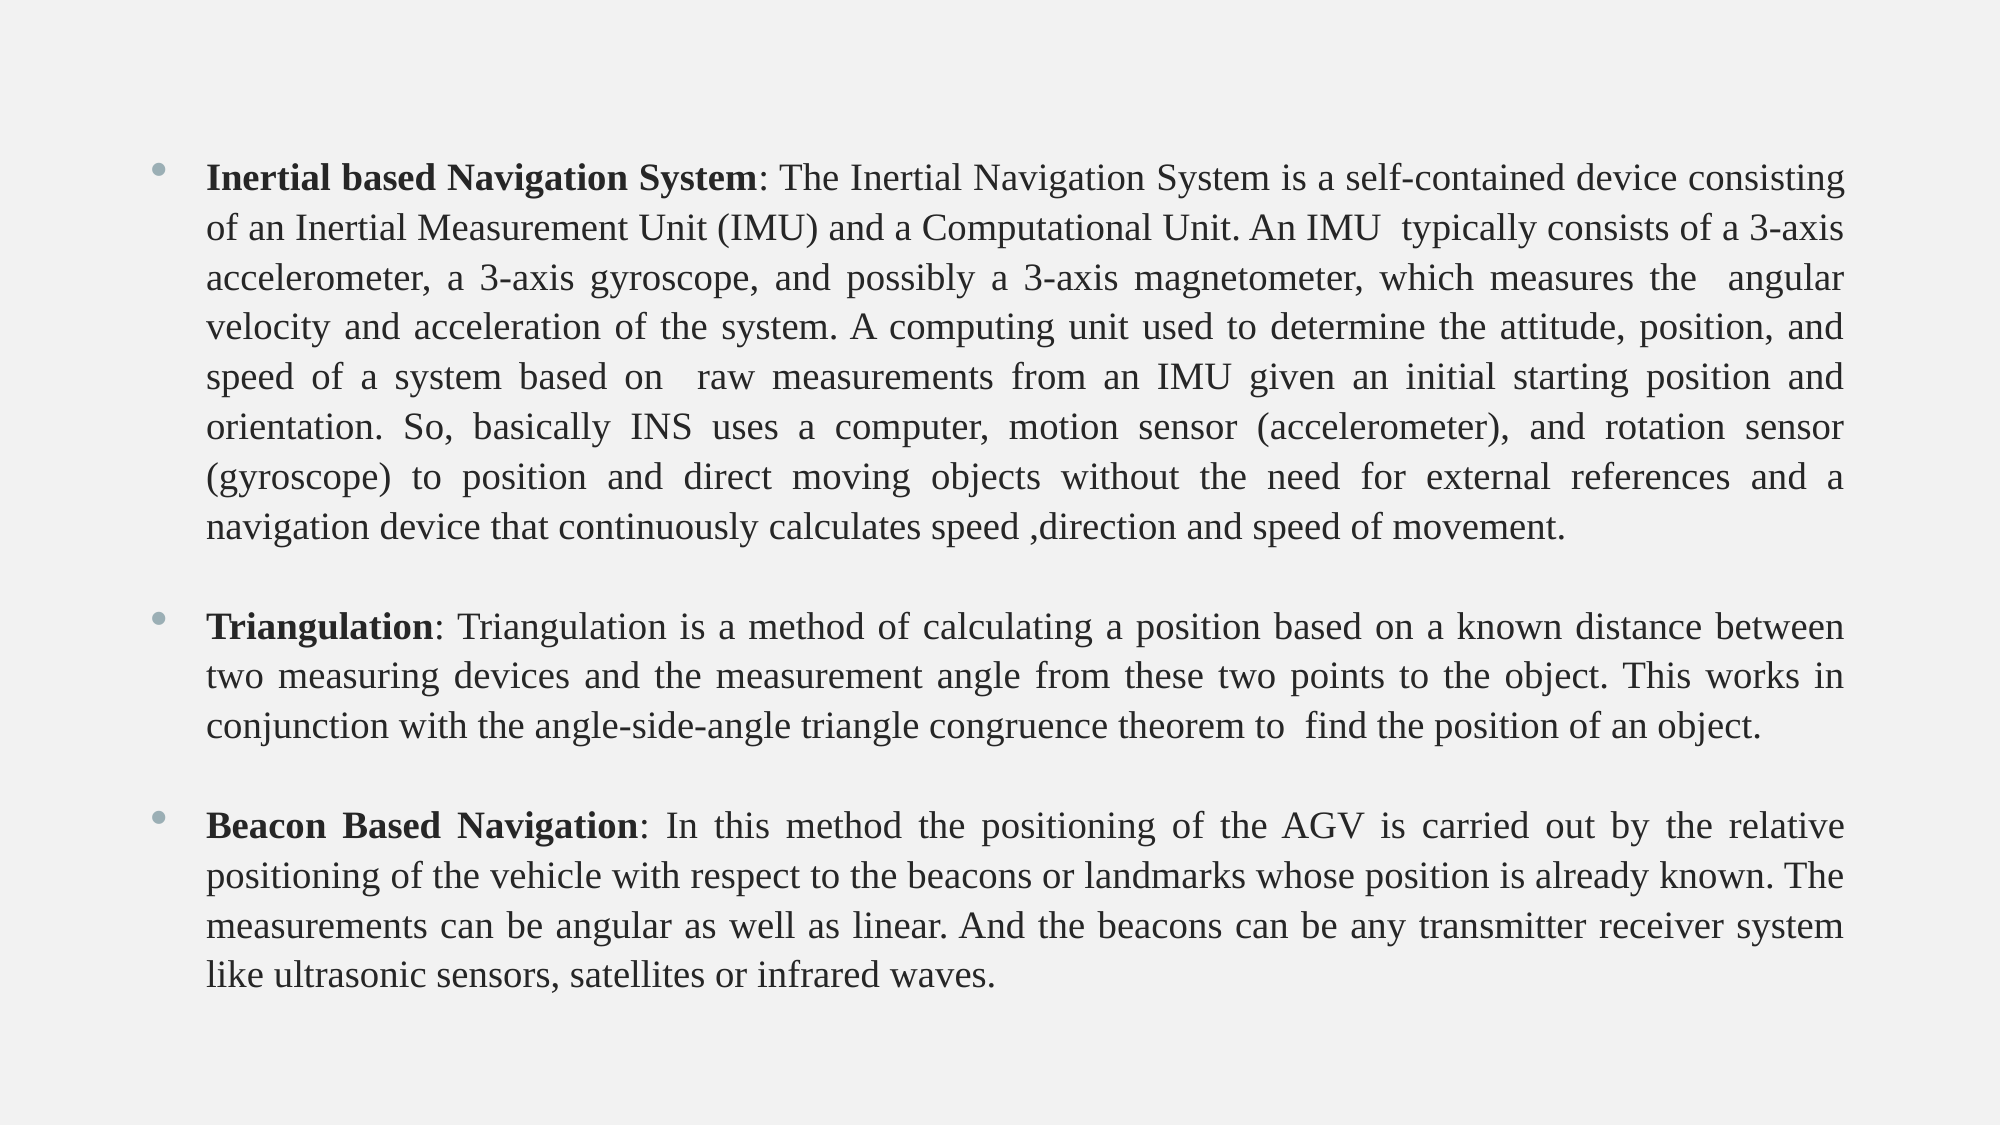

Inertial based Navigation System: The Inertial Navigation System is a self-contained device consisting of an Inertial Measurement Unit (IMU) and a Computational Unit. An IMU  typically consists of a 3-axis accelerometer, a 3-axis gyroscope, and possibly a 3-axis magnetometer, which measures the  angular velocity and acceleration of the system. A computing unit used to determine the attitude, position, and speed of a system based on  raw measurements from an IMU given an initial starting position and orientation. So, basically INS uses a computer, motion sensor (accelerometer), and rotation sensor (gyroscope) to position and direct moving objects without the need for external references and a navigation device that continuously calculates speed ,direction and speed of movement.

Triangulation: Triangulation is a method of calculating a position based on a known distance between two measuring devices and the measurement angle from these two points to the object. This works in conjunction with the angle-side-angle triangle congruence theorem to  find the position of an object.

Beacon Based Navigation: In this method the positioning of the AGV is carried out by the relative positioning of the vehicle with respect to the beacons or landmarks whose position is already known. The measurements can be angular as well as linear. And the beacons can be any transmitter receiver system like ultrasonic sensors, satellites or infrared waves.